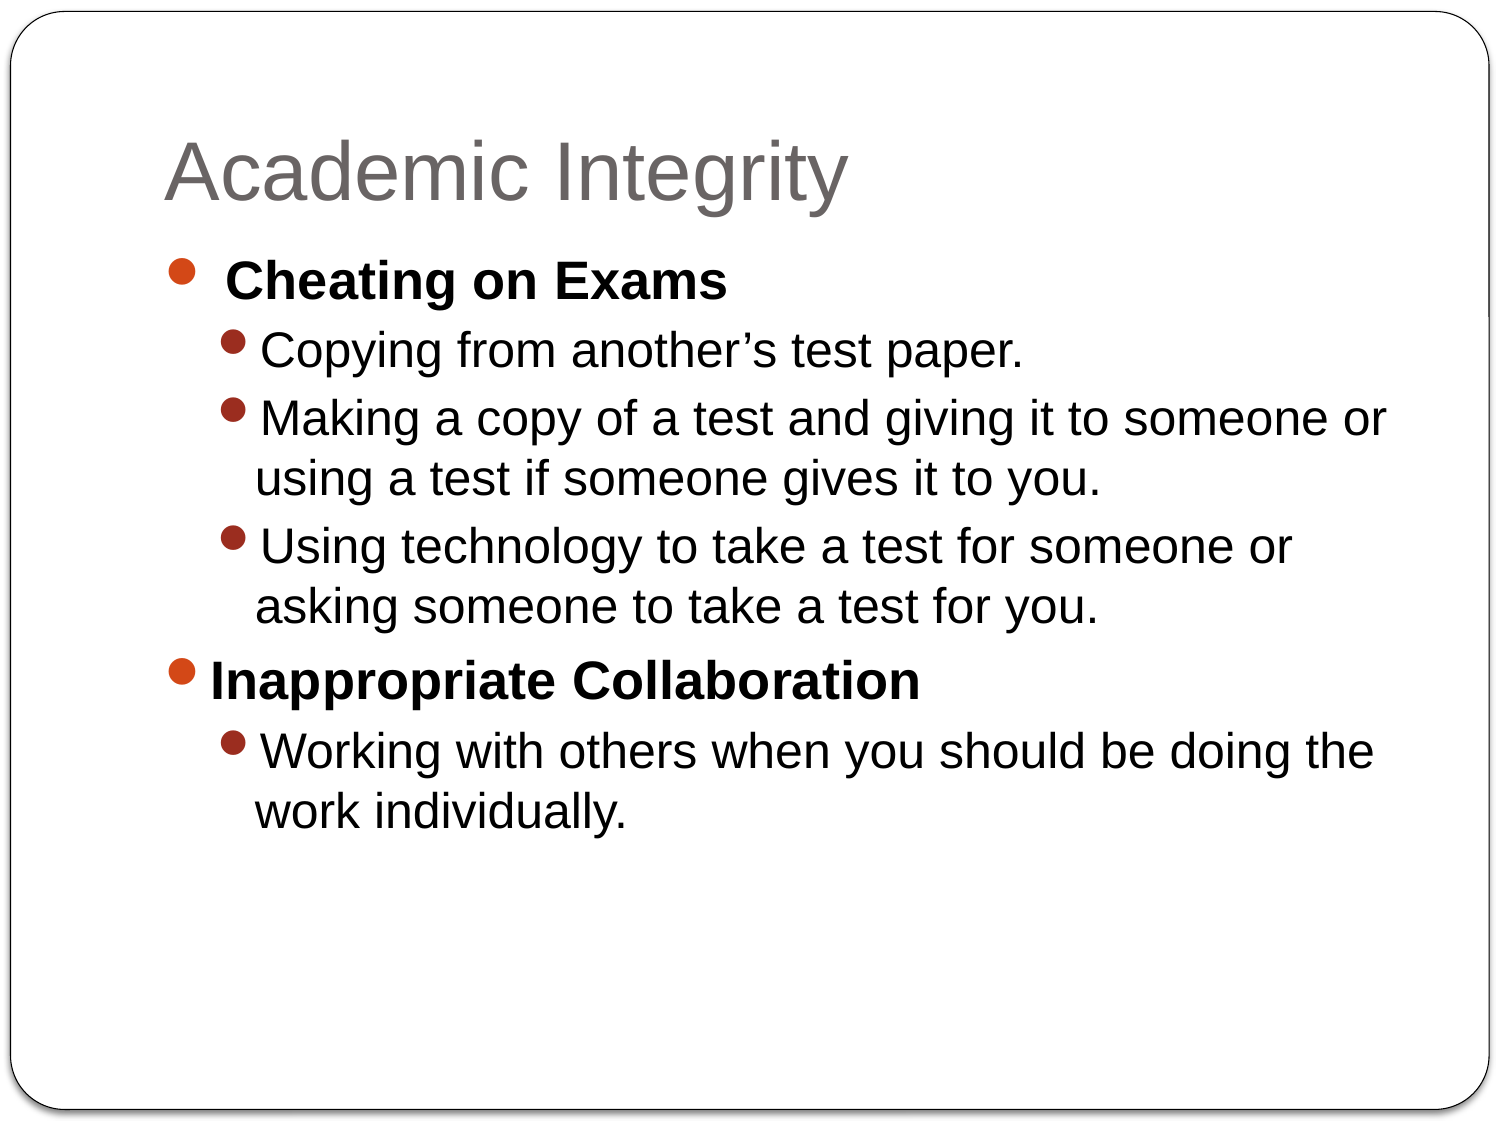

# Academic Integrity
 Cheating on Exams
Copying from another’s test paper.
Making a copy of a test and giving it to someone or using a test if someone gives it to you.
Using technology to take a test for someone or asking someone to take a test for you.
Inappropriate Collaboration
Working with others when you should be doing the work individually.